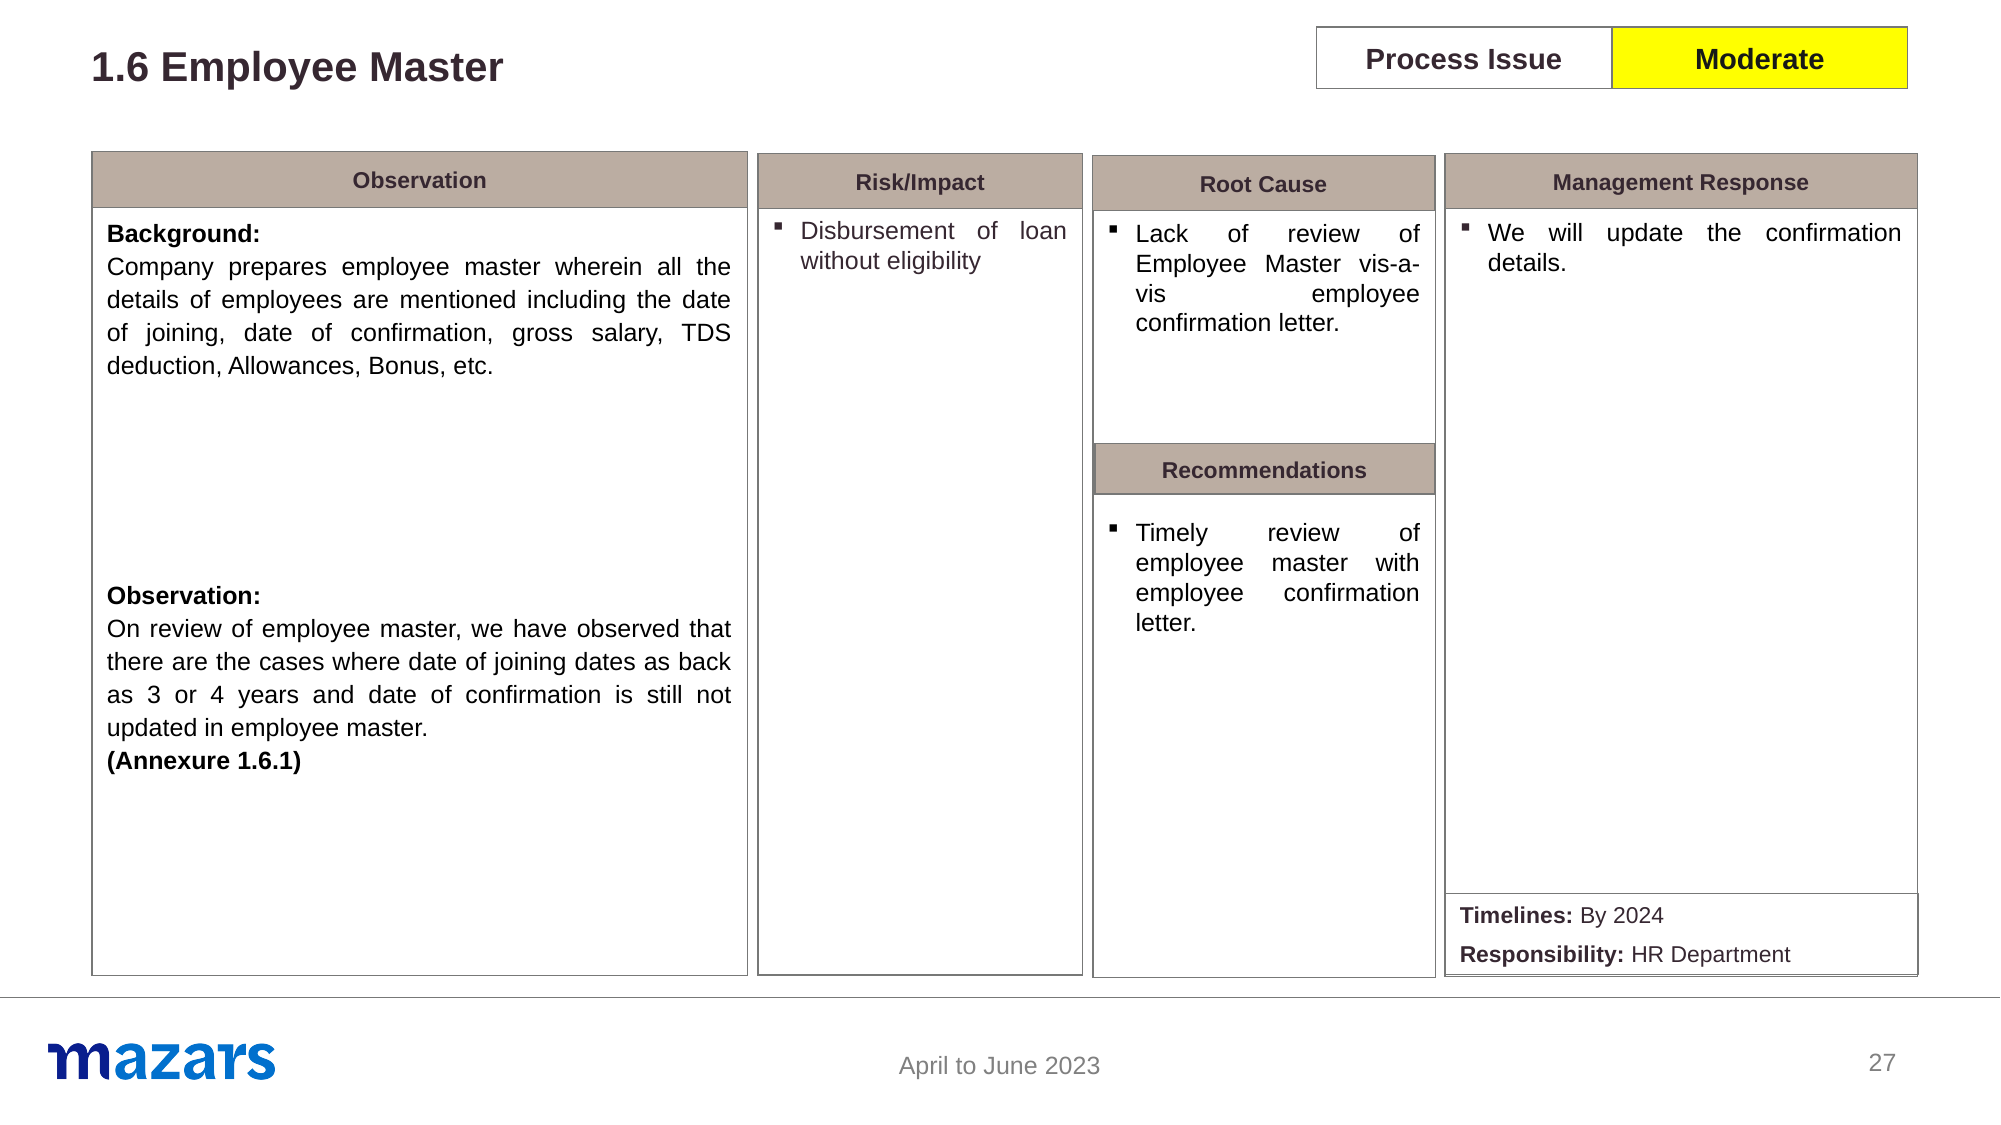

Moderate
Process Issue
1.6 Employee Master

27
Observation
Management Response
Risk/Impact
Root Cause

Disbursement of loan without eligibility
Background:
Company prepares employee master wherein all the details of employees are mentioned including the date of joining, date of confirmation, gross salary, TDS deduction, Allowances, Bonus, etc.

Observation:
On review of employee master, we have observed that there are the cases where date of joining dates as back as 3 or 4 years and date of confirmation is still not updated in employee master.
(Annexure 1.6.1)

We will update the confirmation details.
Lack of review of Employee Master vis-a-vis employee confirmation letter.

Timely review of employee master with employee confirmation letter.

Recommendations
Timelines: By 2024
Responsibility: HR Department
27
April to June 2023